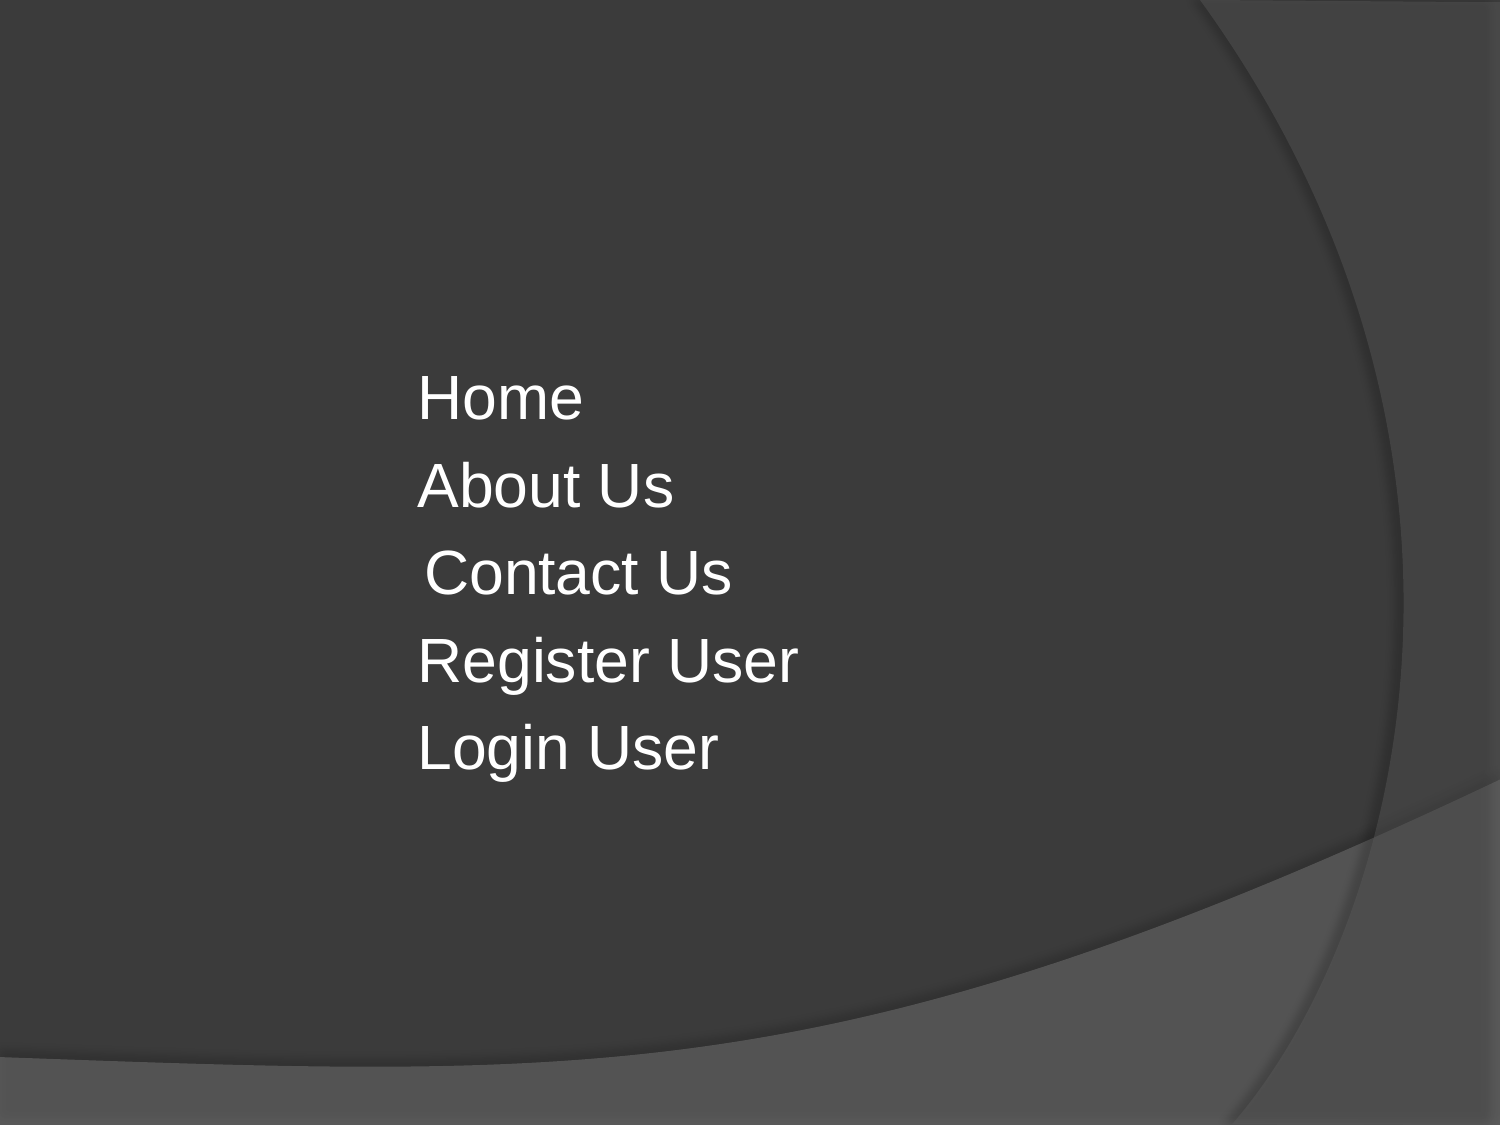

Home
                   About Us
		  Contact Us
                   Register User
                   Login User